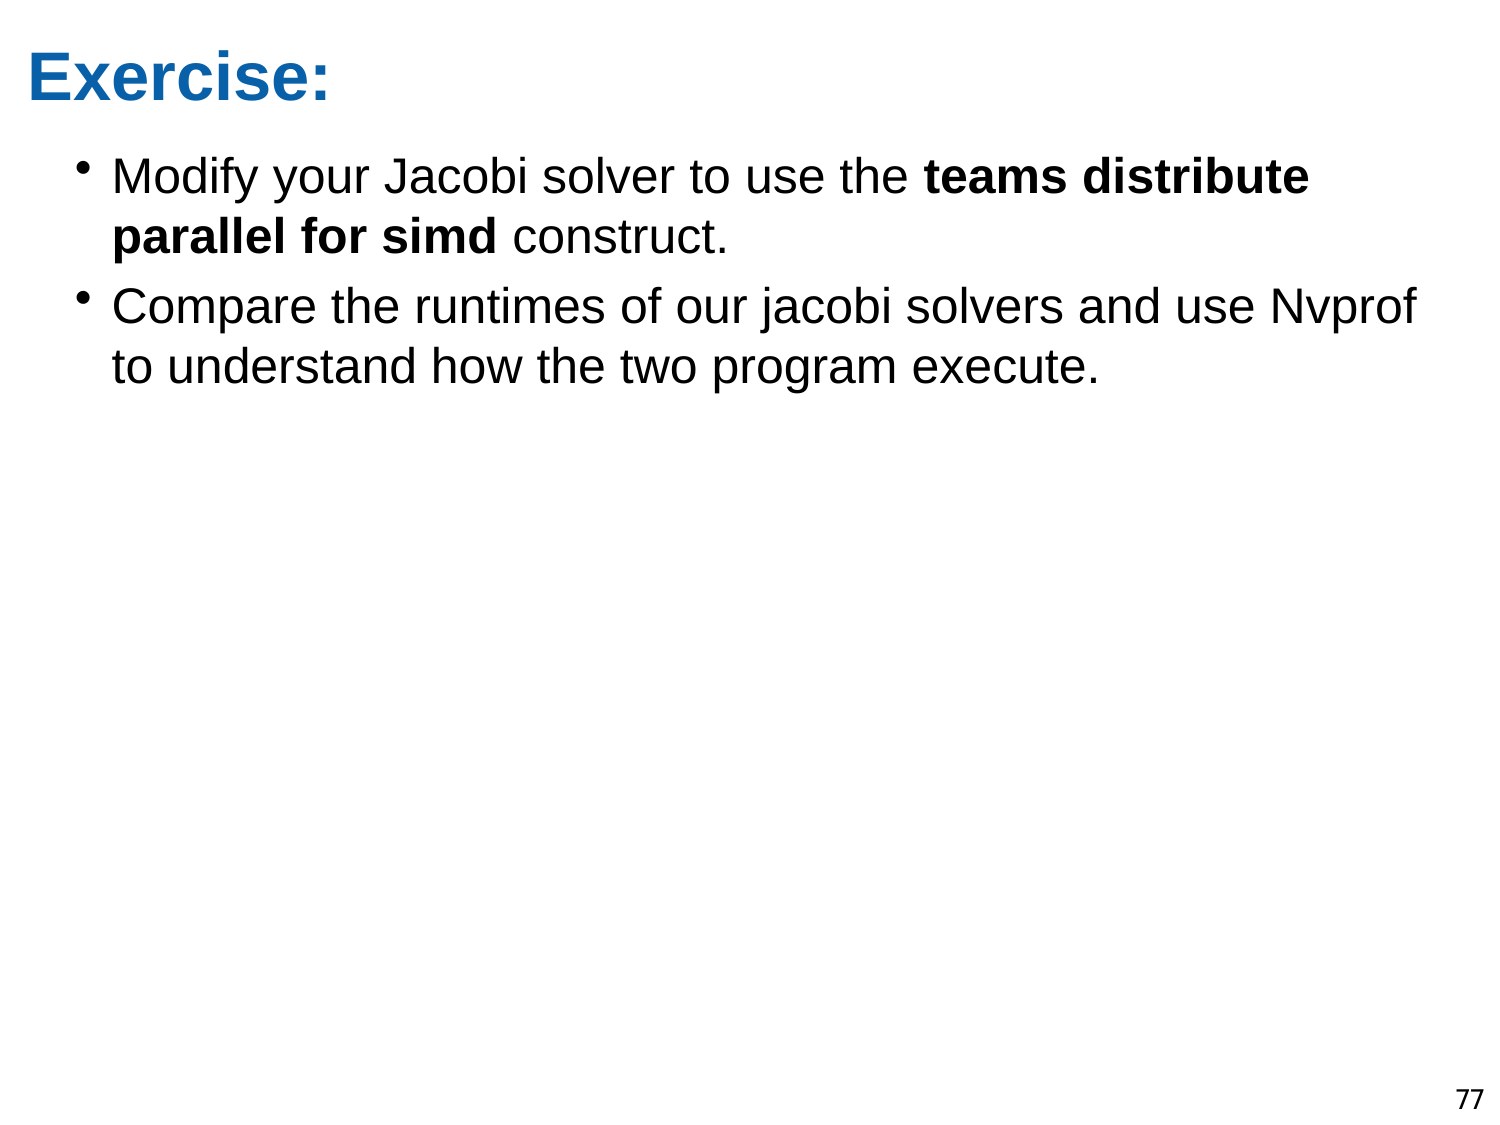

# Exercise:
Modify your Jacobi solver to use the teams distribute parallel for simd construct.
Compare the runtimes of our jacobi solvers and use Nvprof to understand how the two program execute.
77